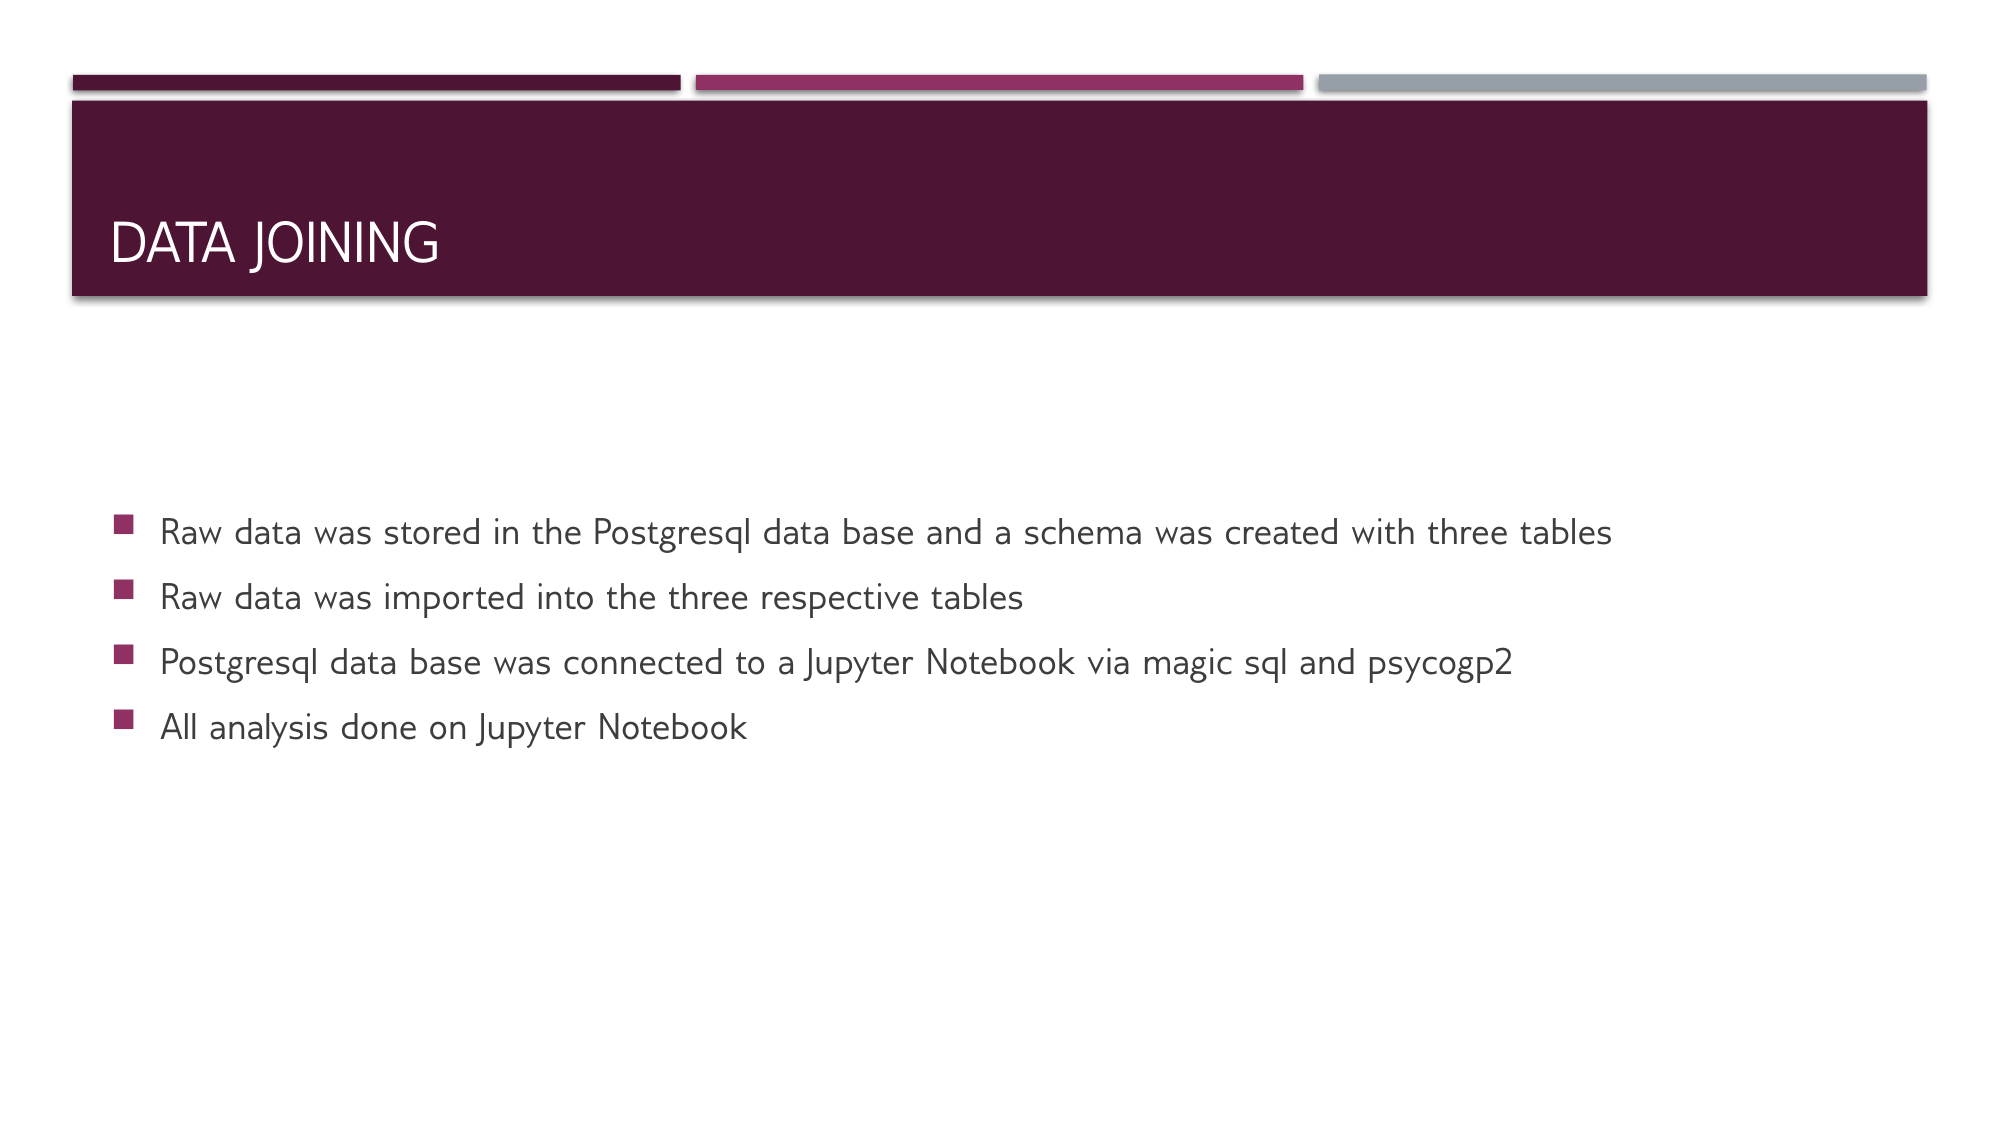

# Data joining
Raw data was stored in the Postgresql data base and a schema was created with three tables
Raw data was imported into the three respective tables
Postgresql data base was connected to a Jupyter Notebook via magic sql and psycogp2
All analysis done on Jupyter Notebook